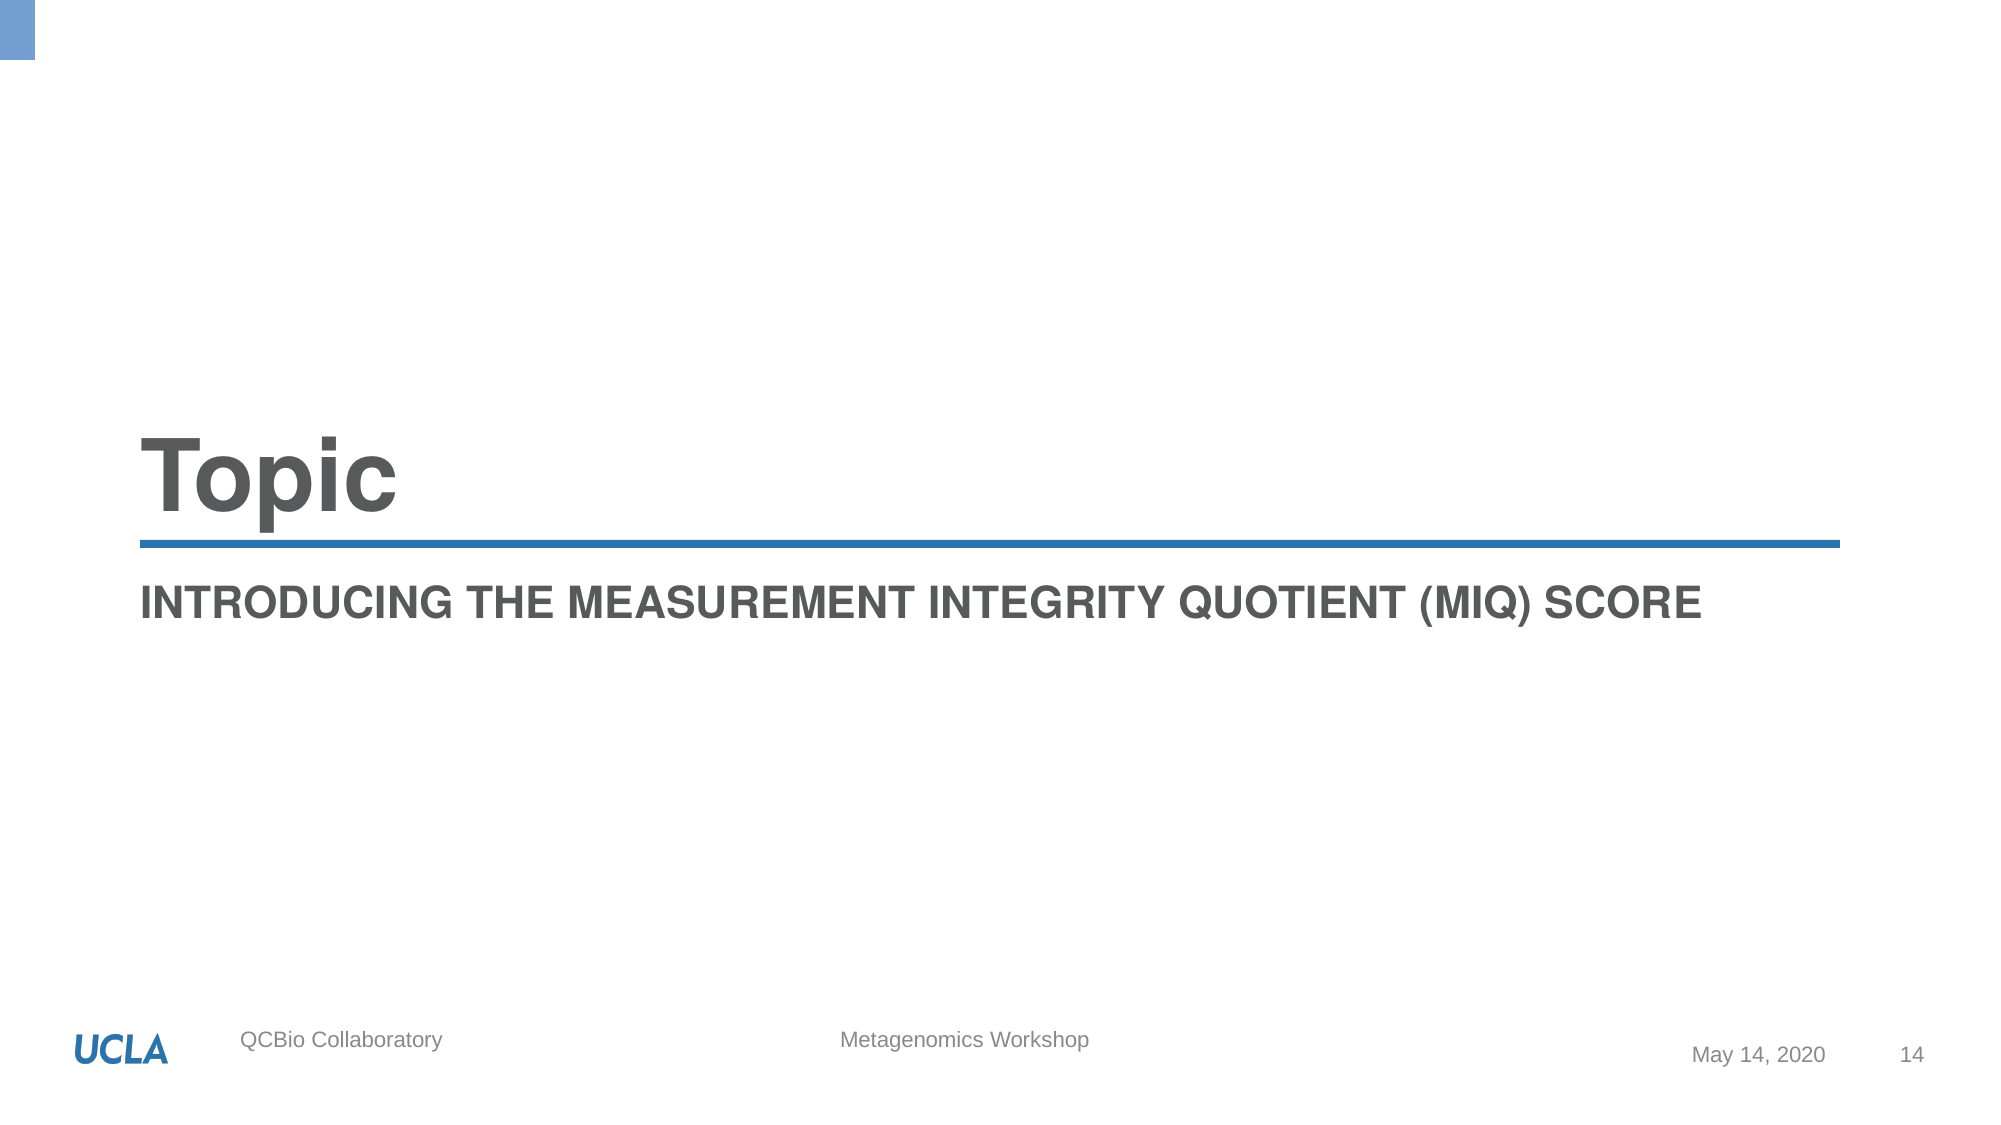

Introducing the measurement integrity quotient (MIQ) score
May 14, 2020
14